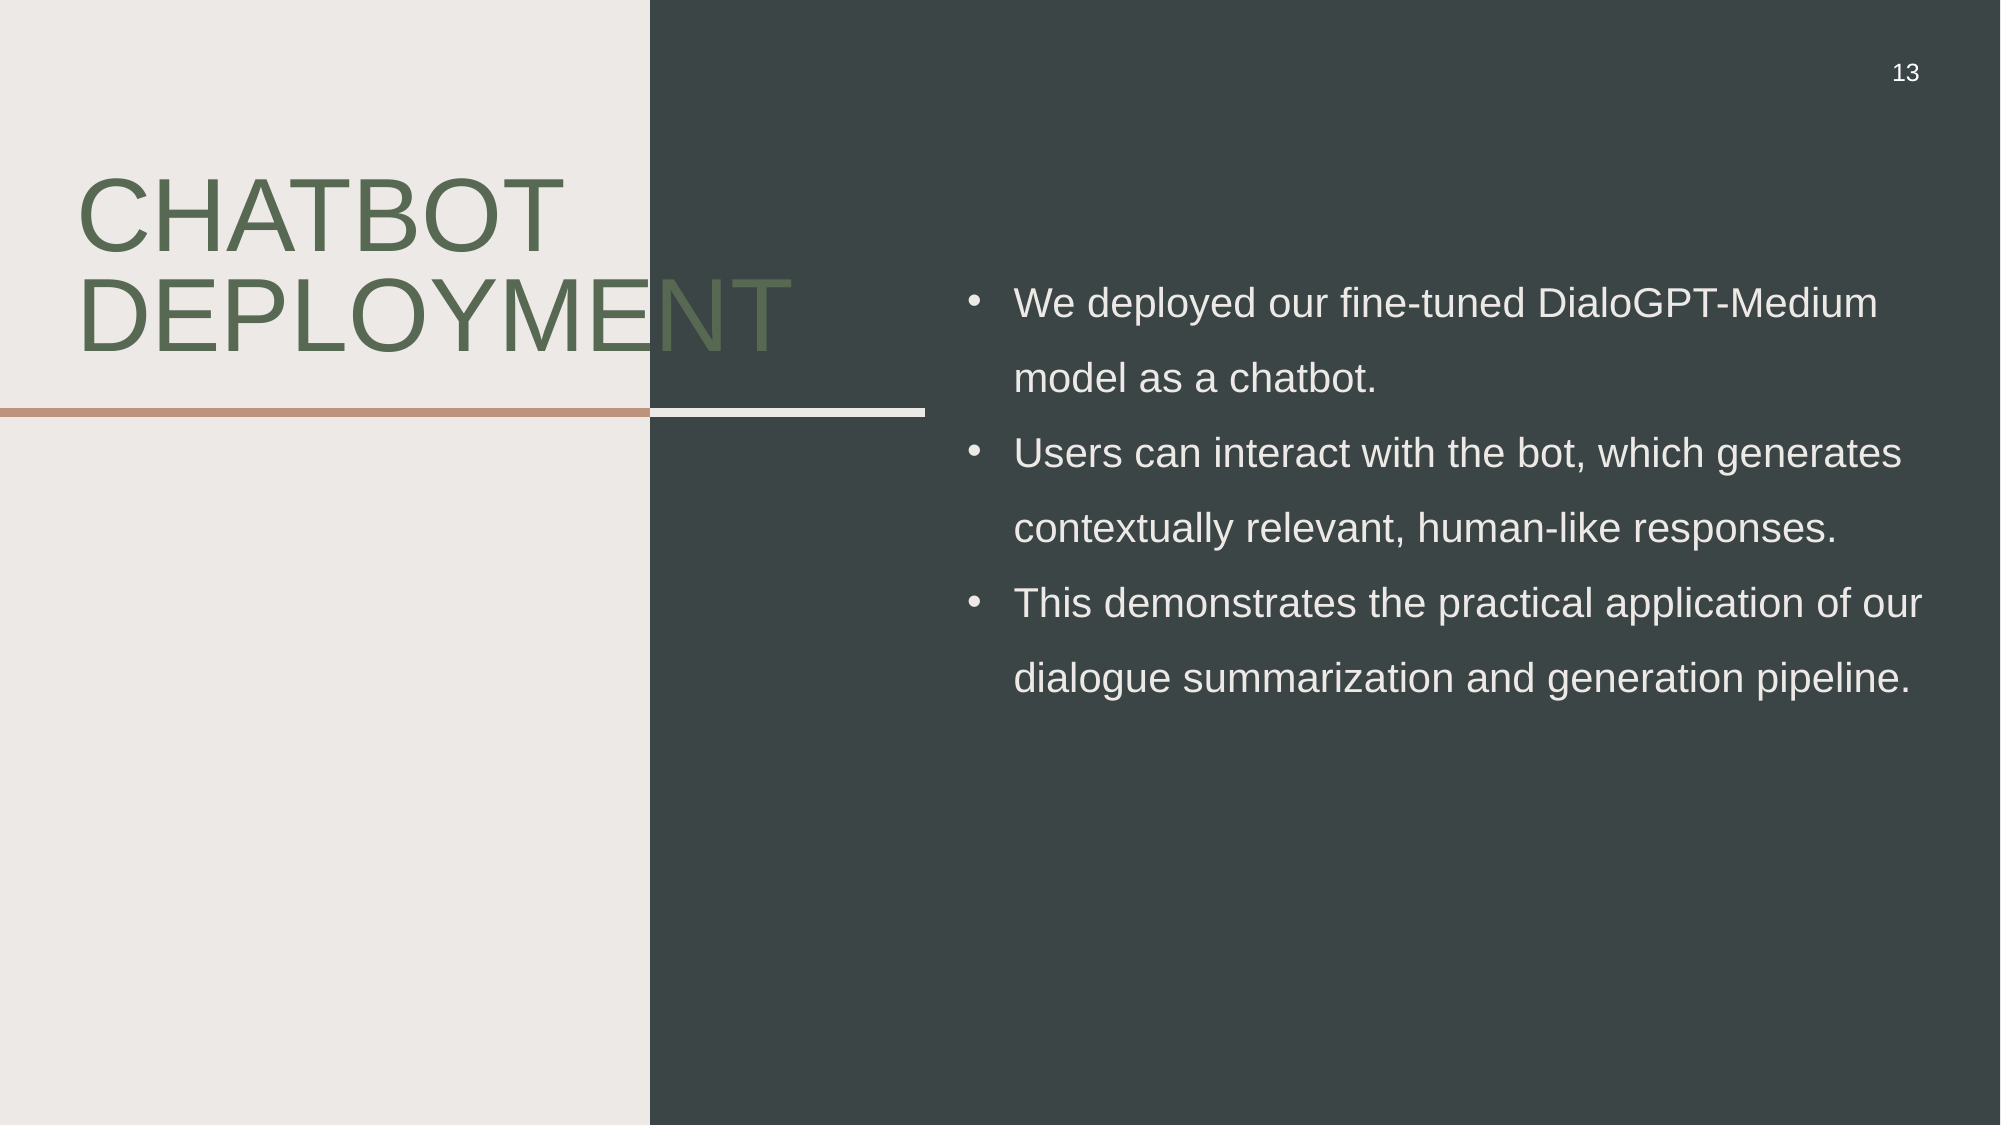

13
# Chatbot Deployment
We deployed our fine-tuned DialoGPT-Medium model as a chatbot.
Users can interact with the bot, which generates contextually relevant, human-like responses.
This demonstrates the practical application of our dialogue summarization and generation pipeline.